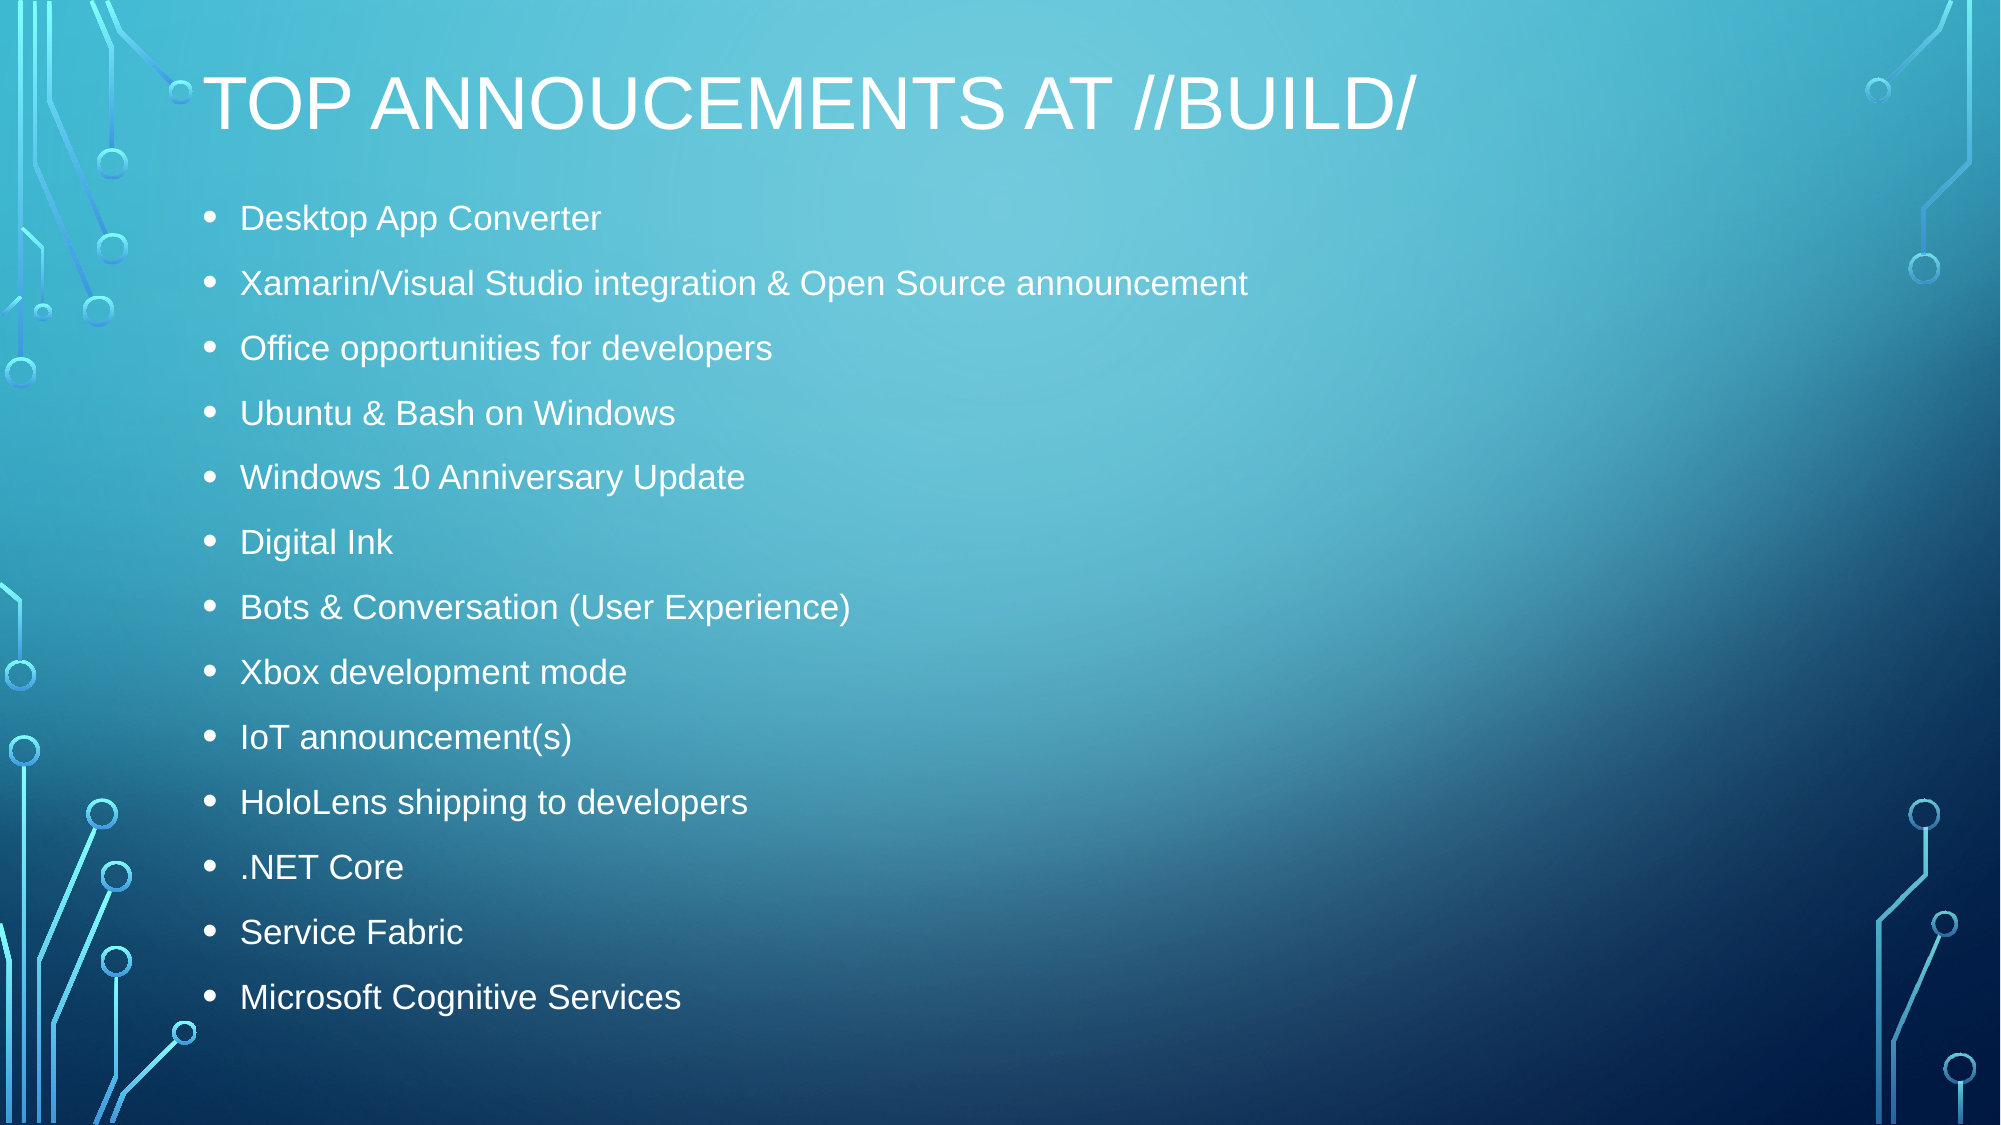

# Top ANNOUCEMENTS At //Build/
Desktop App Converter
Xamarin/Visual Studio integration & Open Source announcement
Office opportunities for developers
Ubuntu & Bash on Windows
Windows 10 Anniversary Update
Digital Ink
Bots & Conversation (User Experience)
Xbox development mode
IoT announcement(s)
HoloLens shipping to developers
.NET Core
Service Fabric
Microsoft Cognitive Services